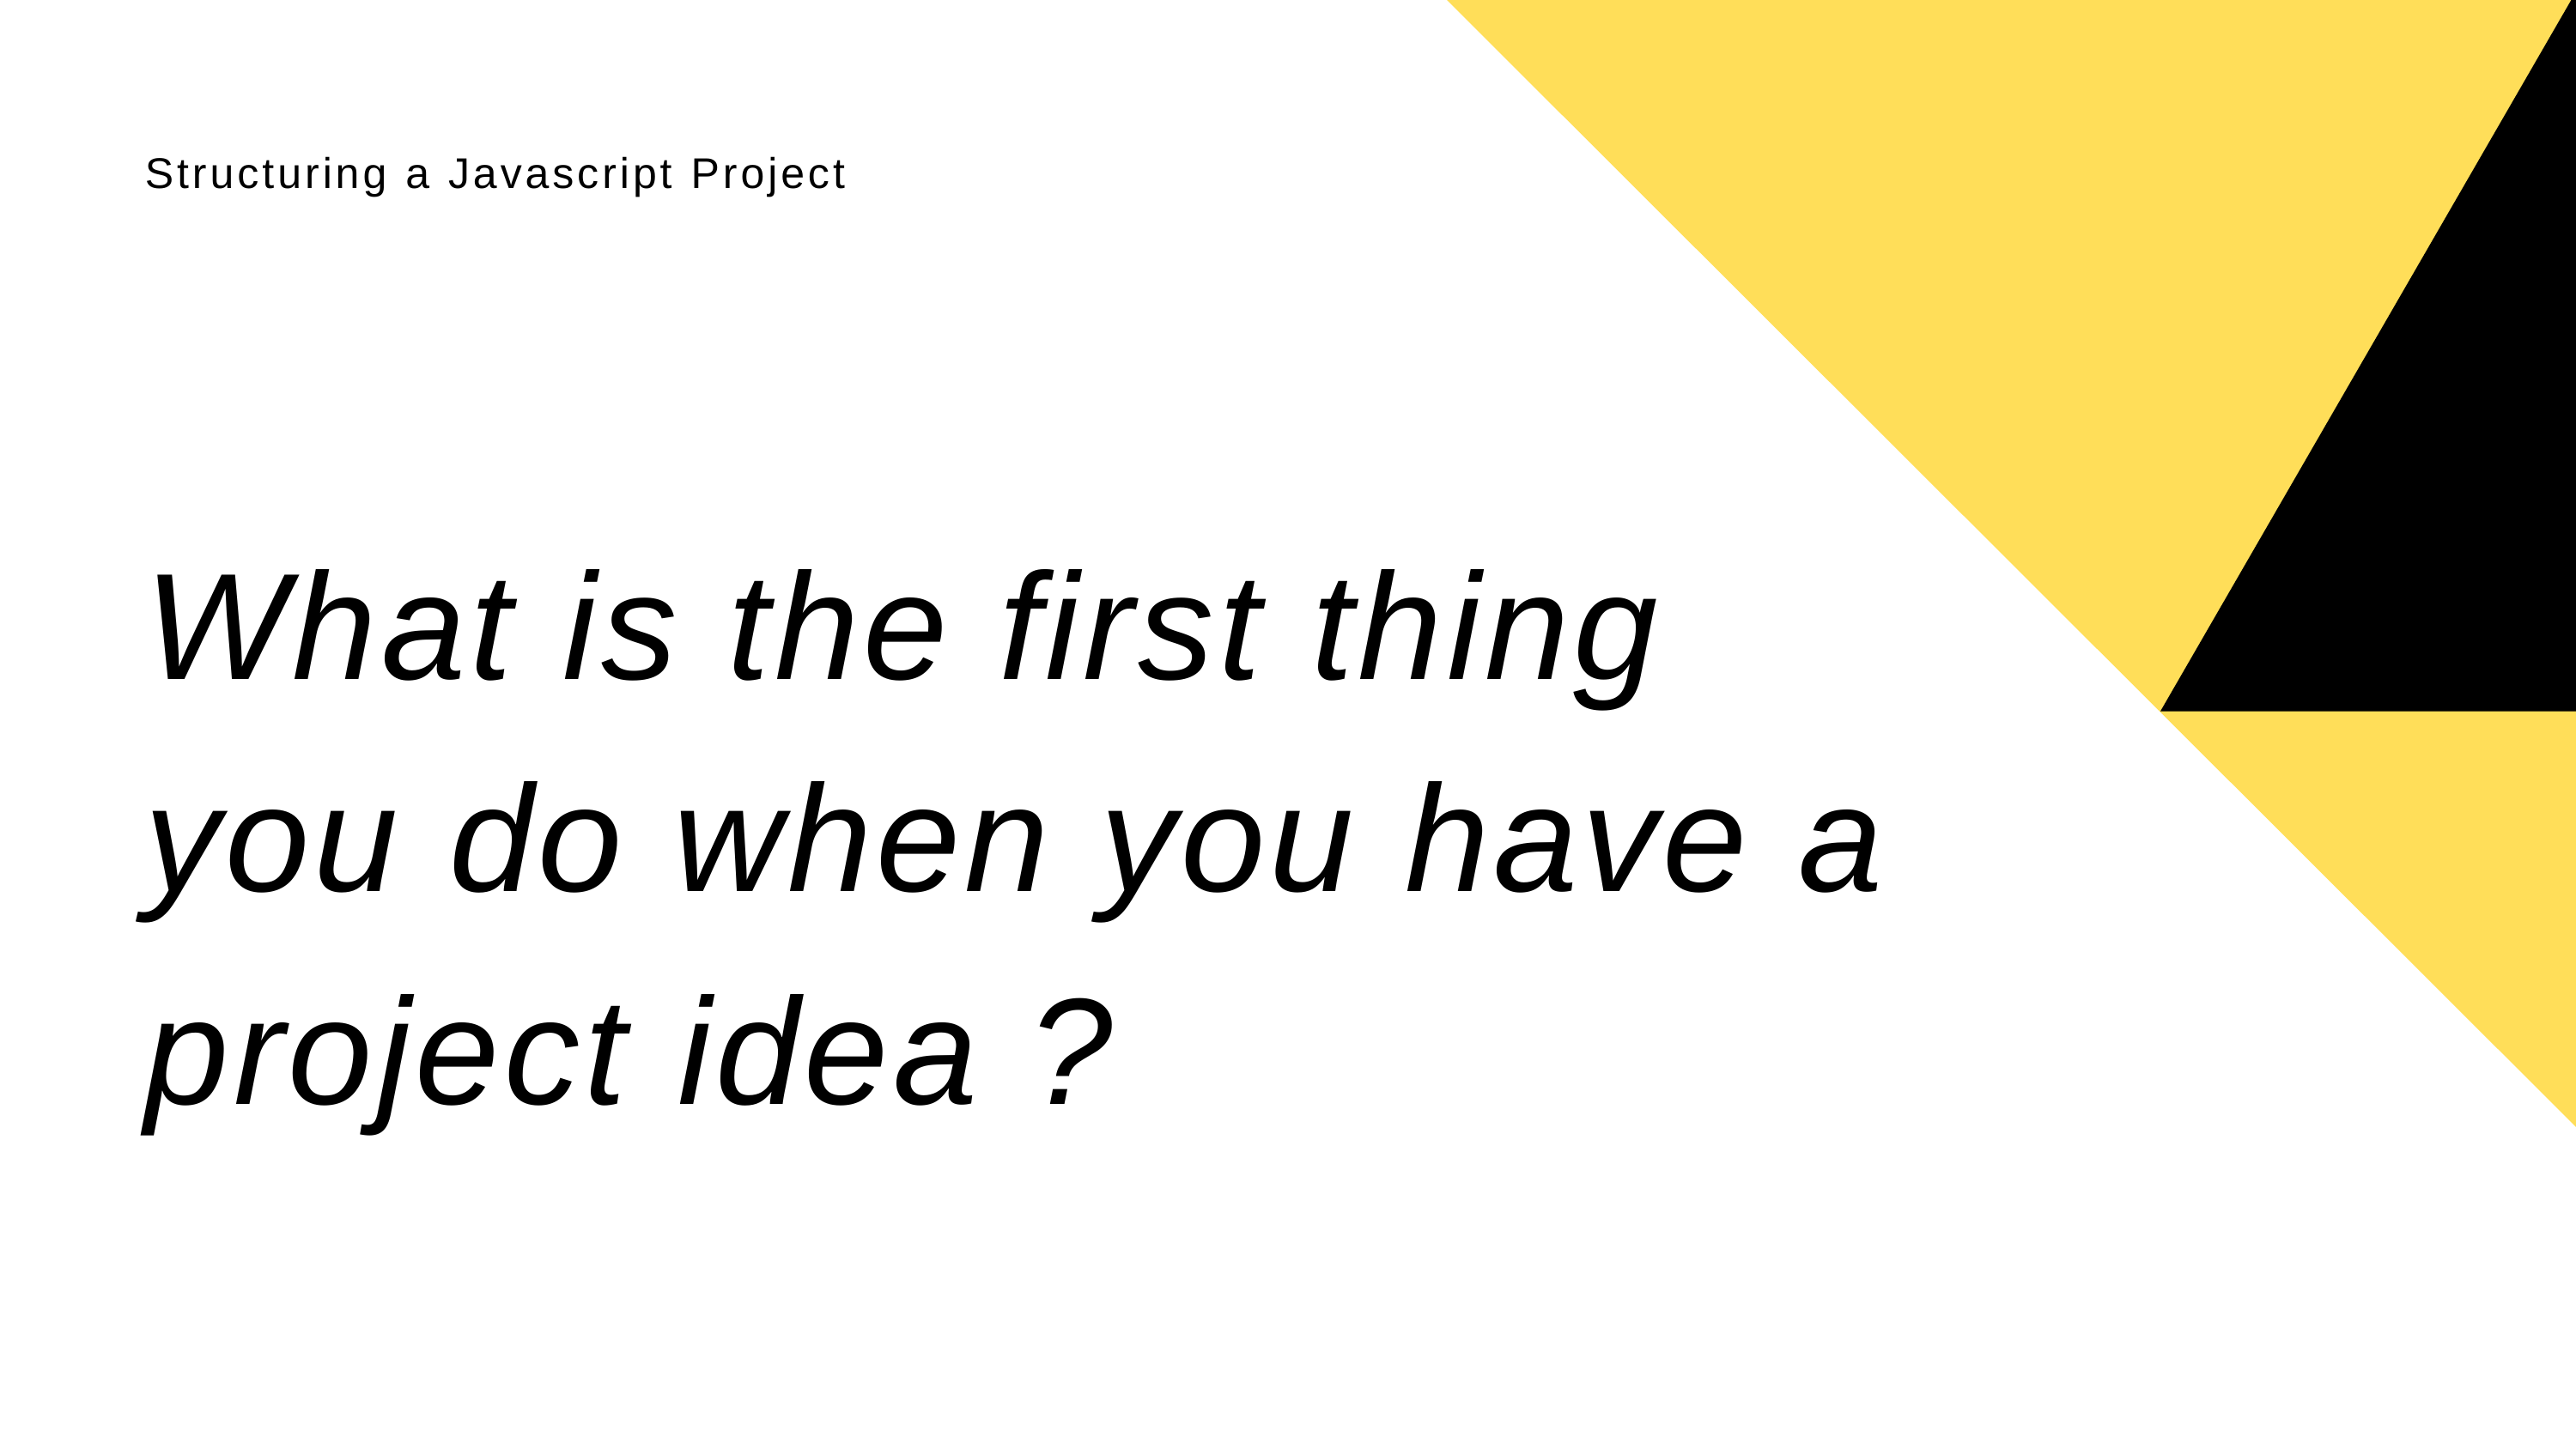

Structuring a Javascript Project
What is the first thing you do when you have a project idea ?